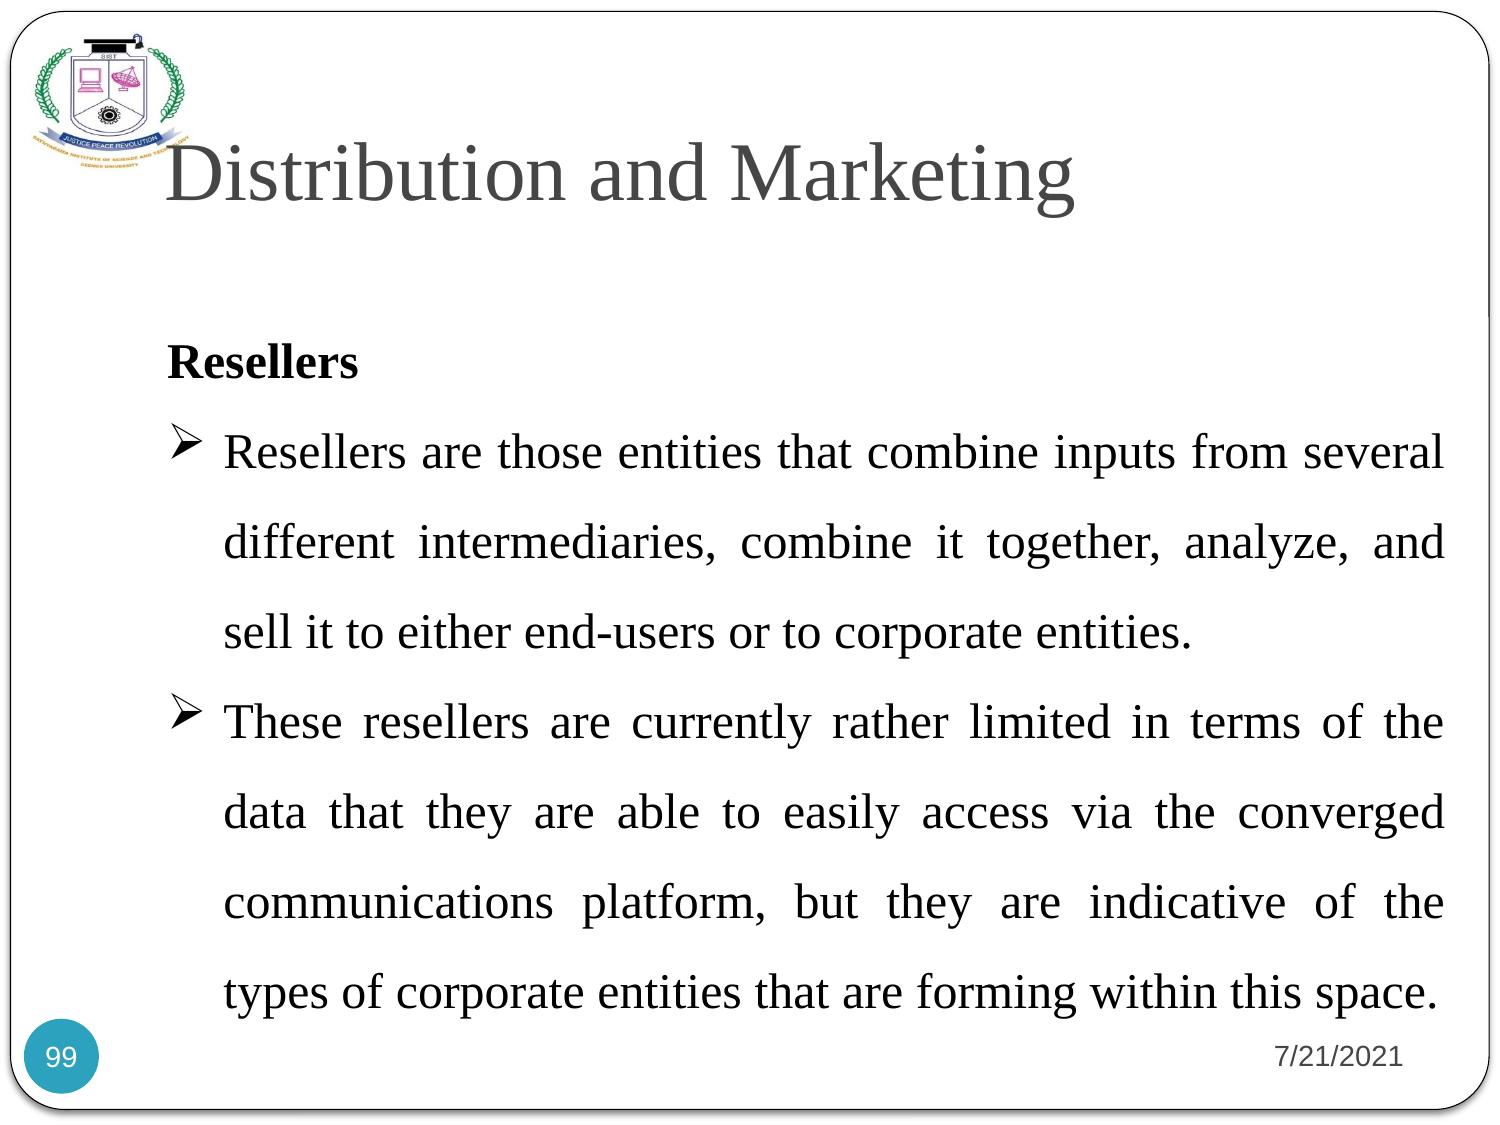

# Distribution and Marketing
Resellers
Resellers are those entities that combine inputs from several different intermediaries, combine it together, analyze, and sell it to either end-users or to corporate entities.
These resellers are currently rather limited in terms of the data that they are able to easily access via the converged communications platform, but they are indicative of the types of corporate entities that are forming within this space.
7/21/2021
99